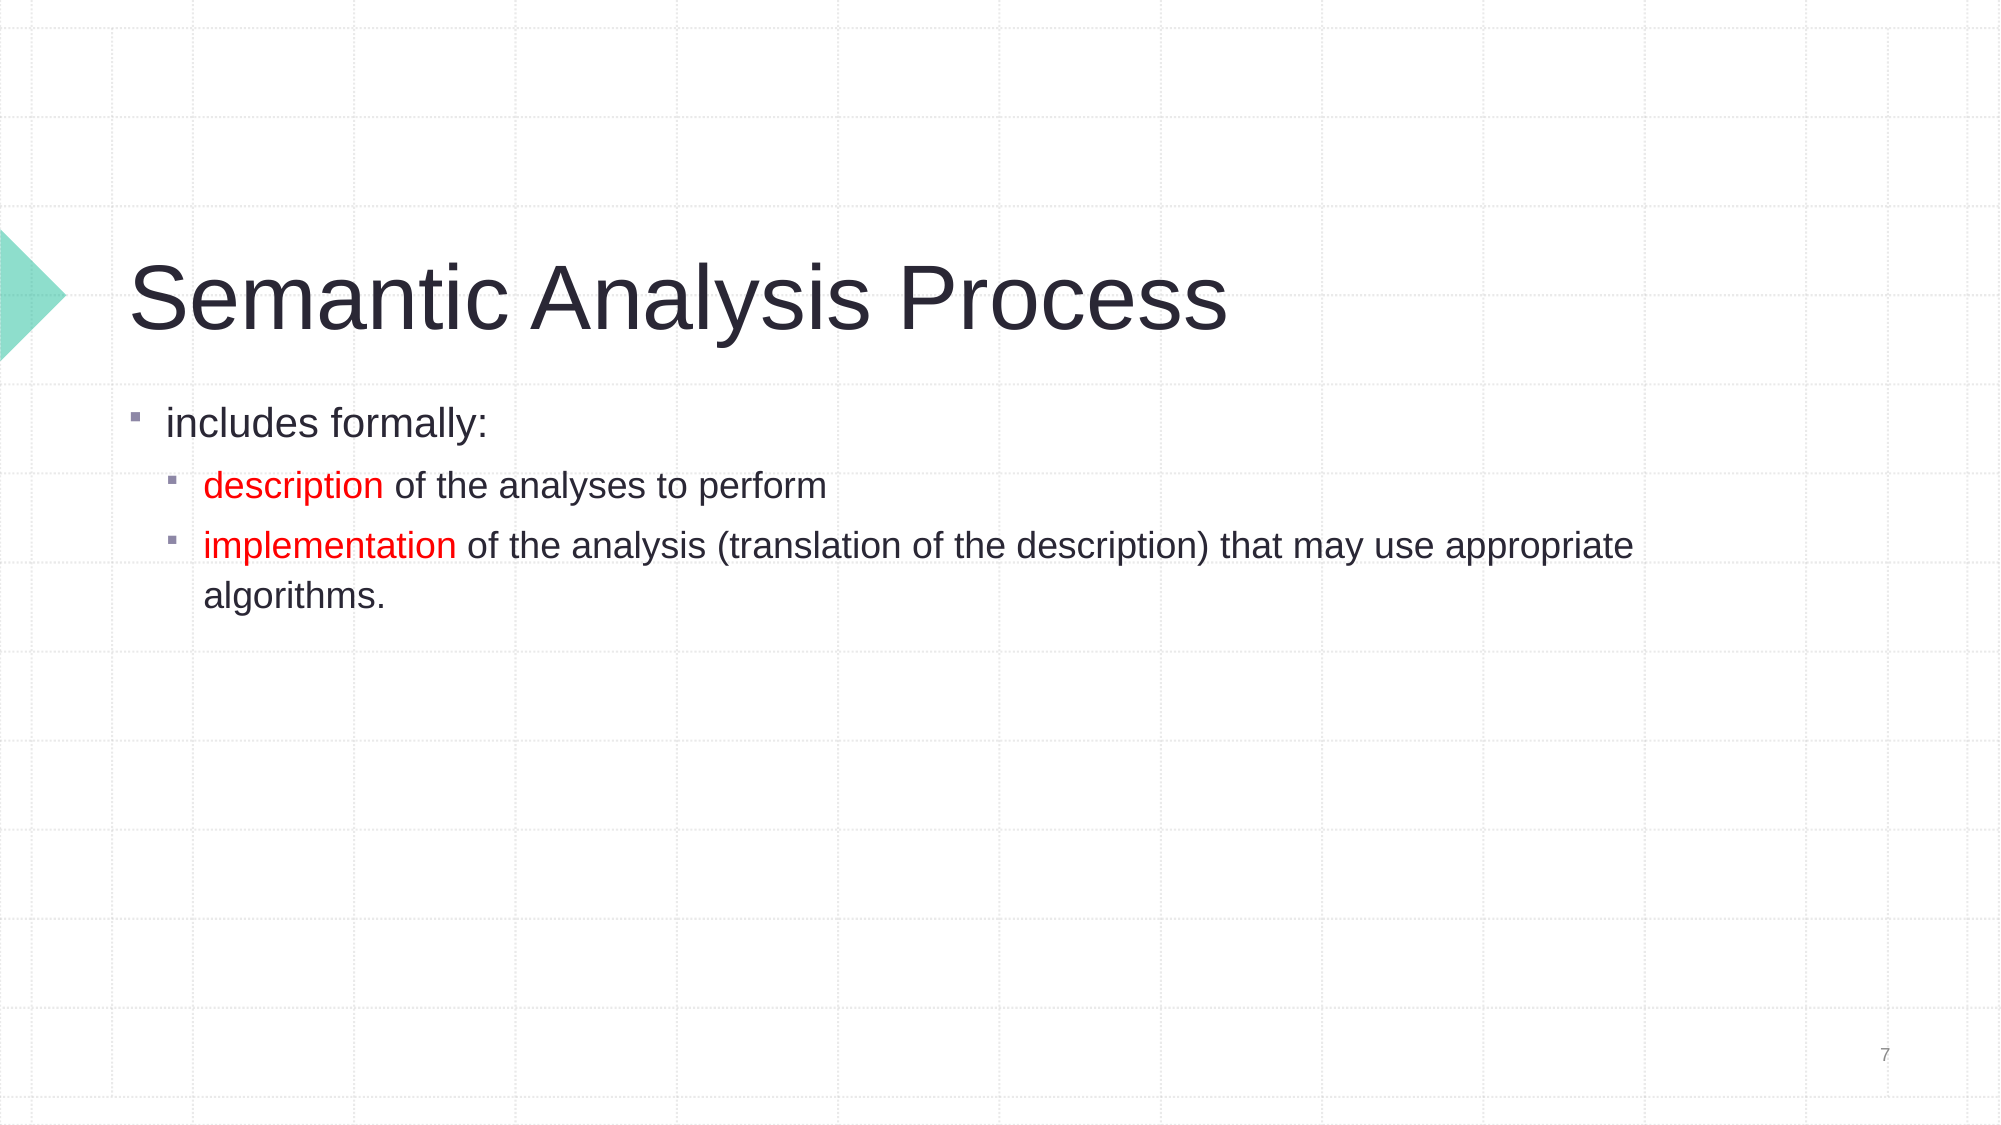

# Semantic Analysis Process
includes formally:
description of the analyses to perform
implementation of the analysis (translation of the description) that may use appropriate algorithms.

7